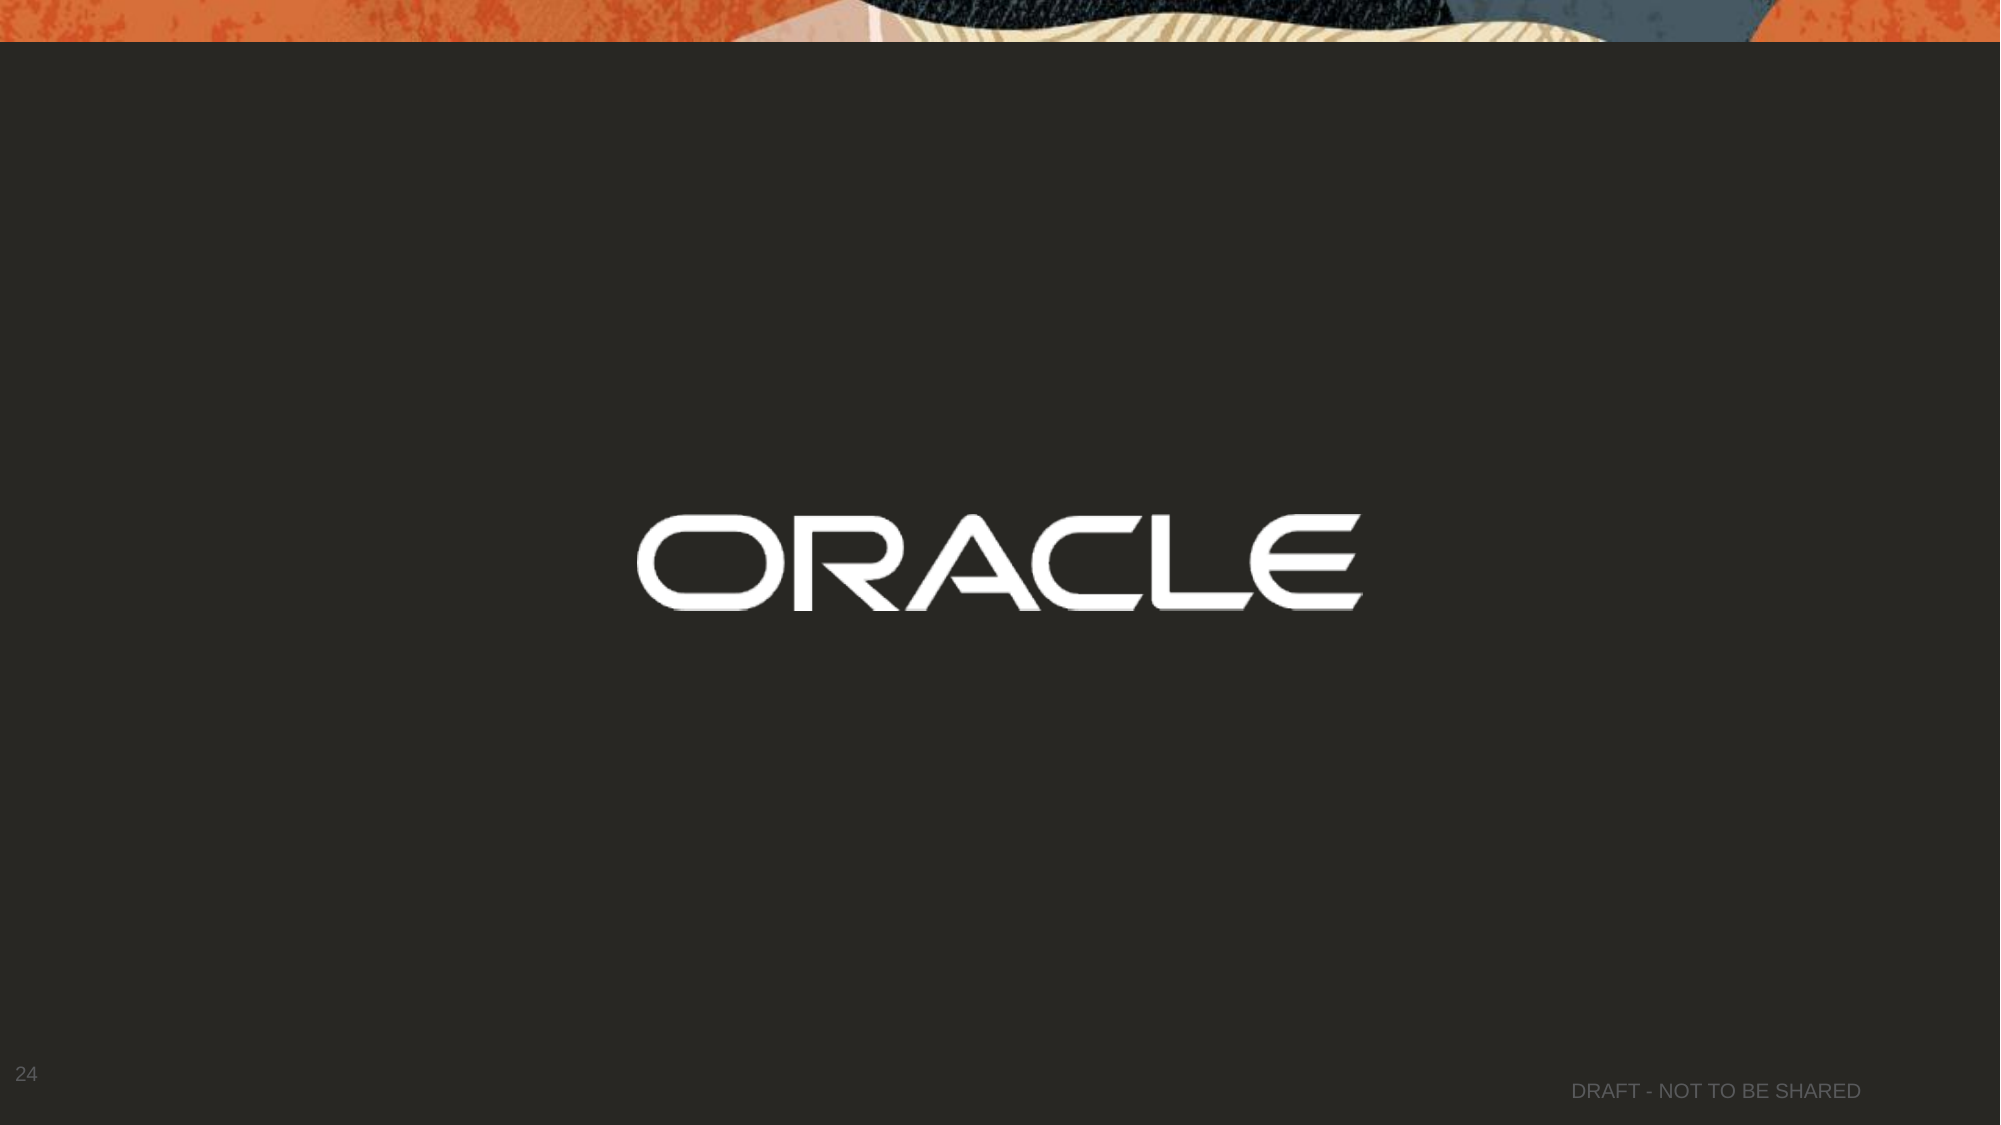

24
DRAFT - NOT TO BE SHARED